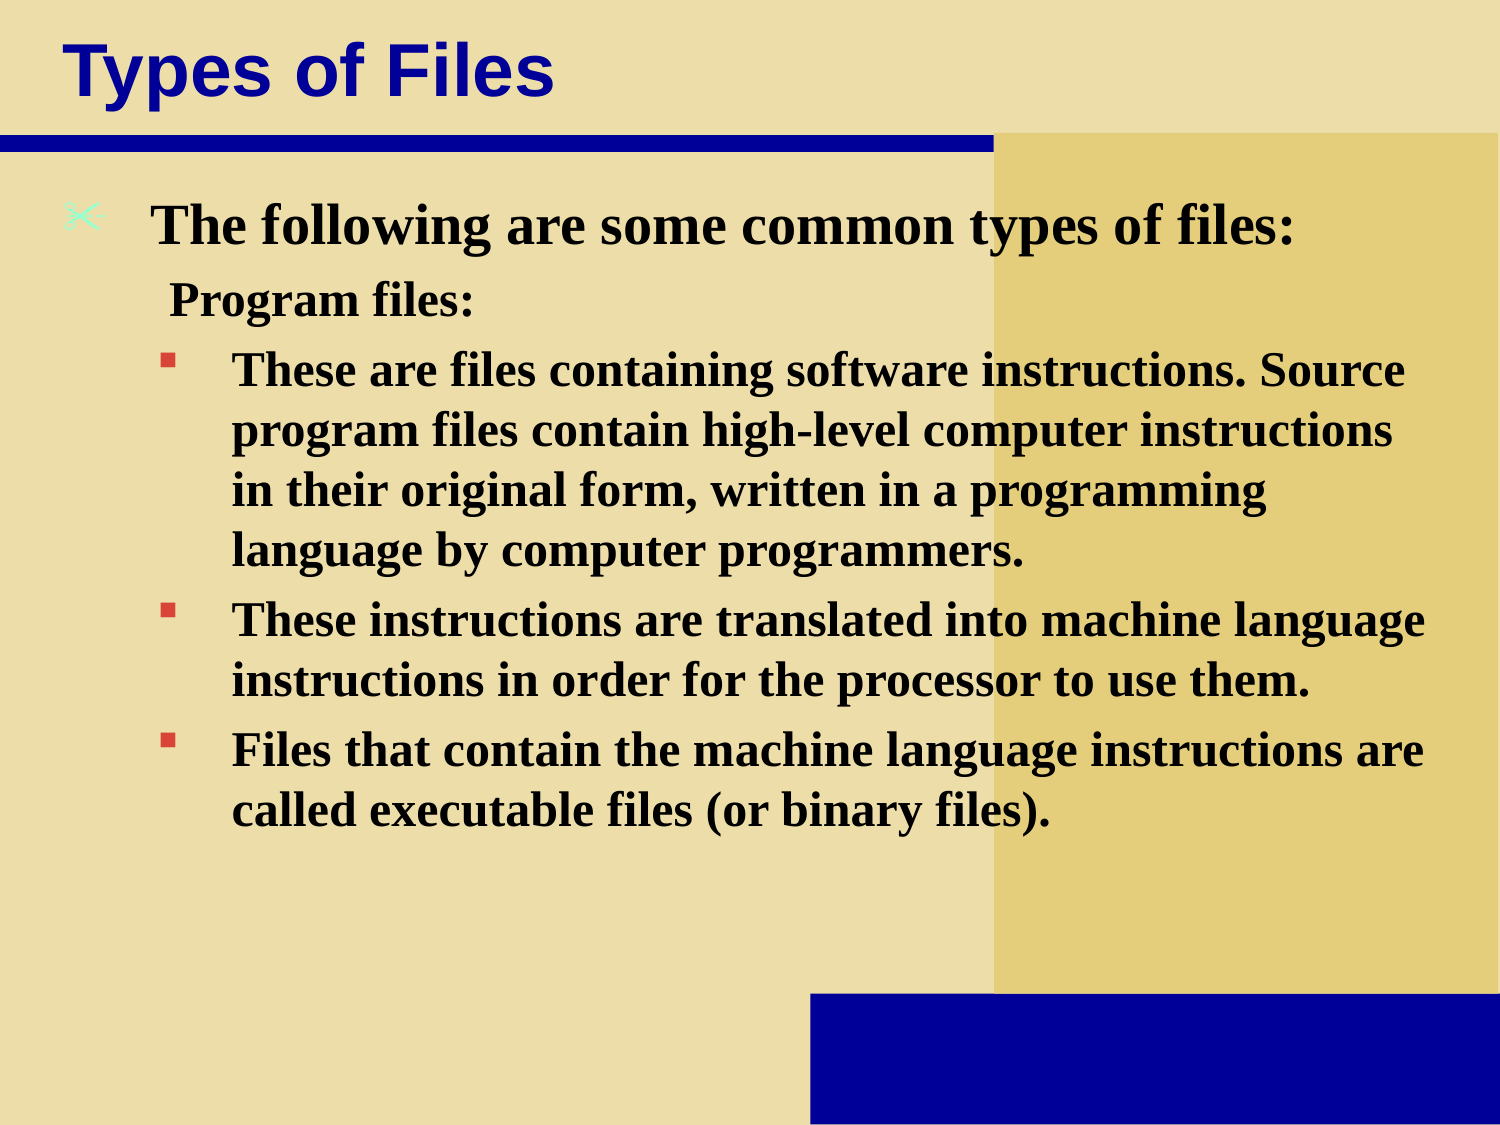

# Types of Files
The following are some common types of files:
 Program files:
These are files containing software instructions. Source program files contain high-level computer instructions in their original form, written in a programming language by computer programmers.
These instructions are translated into machine language instructions in order for the processor to use them.
Files that contain the machine language instructions are called executable files (or binary files).